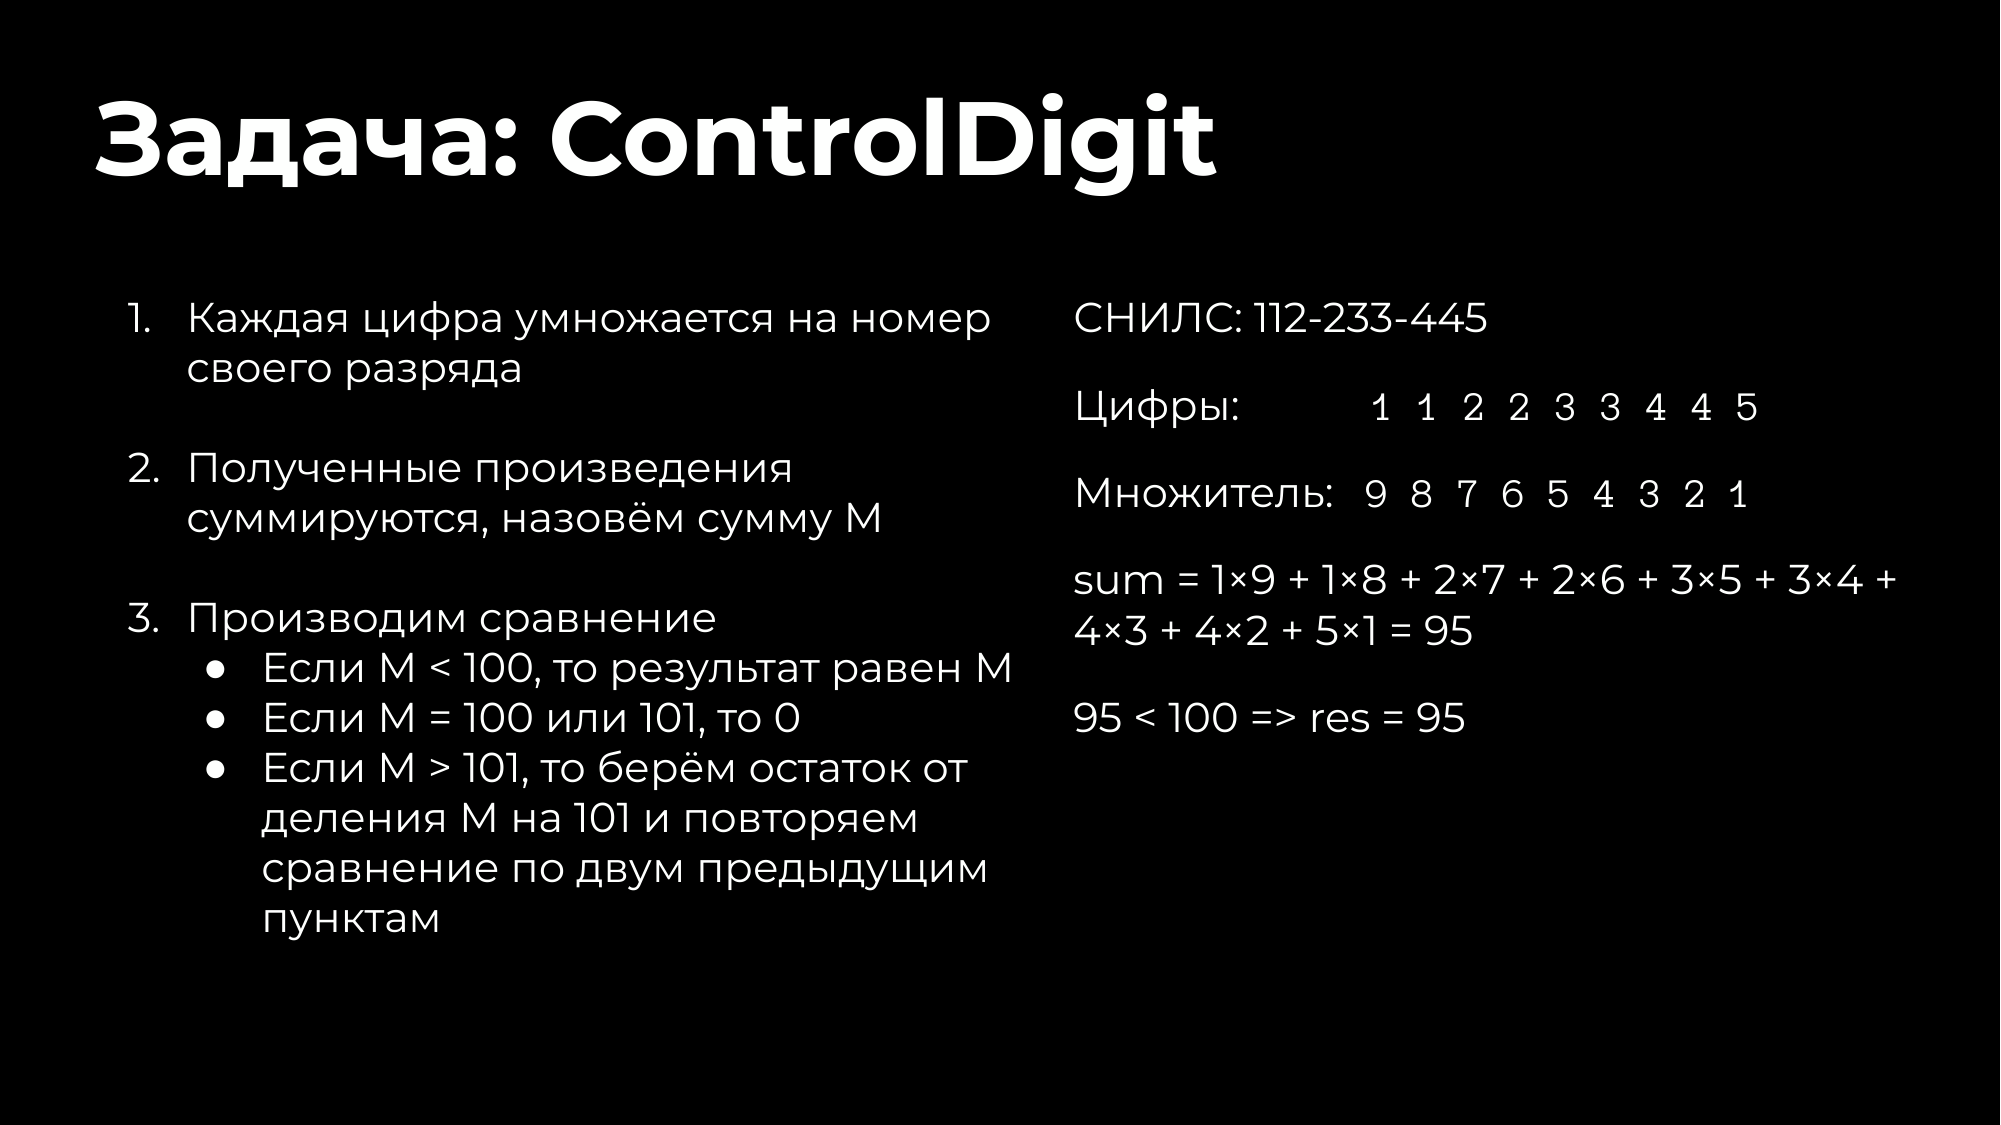

# Задача: ControlDigit

Каждая цифра умножается на номер своего разряда
Полученные произведения суммируются, назовём сумму М
Производим сравнение
Если М < 100, то результат равен М
Если М = 100 или 101, то 0
Если M > 101, то берём остаток от деления М на 101 и повторяем сравнение по двум предыдущим пунктам
СНИЛС: 112-233-445
Цифры:	1 1 2 2 3 3 4 4 5
Множитель:   9 8 7 6 5 4 3 2 1
sum = 1×9 + 1×8 + 2×7 + 2×6 + 3×5 + 3×4 + 4×3 + 4×2 + 5×1 = 95
95 < 100 => res = 95